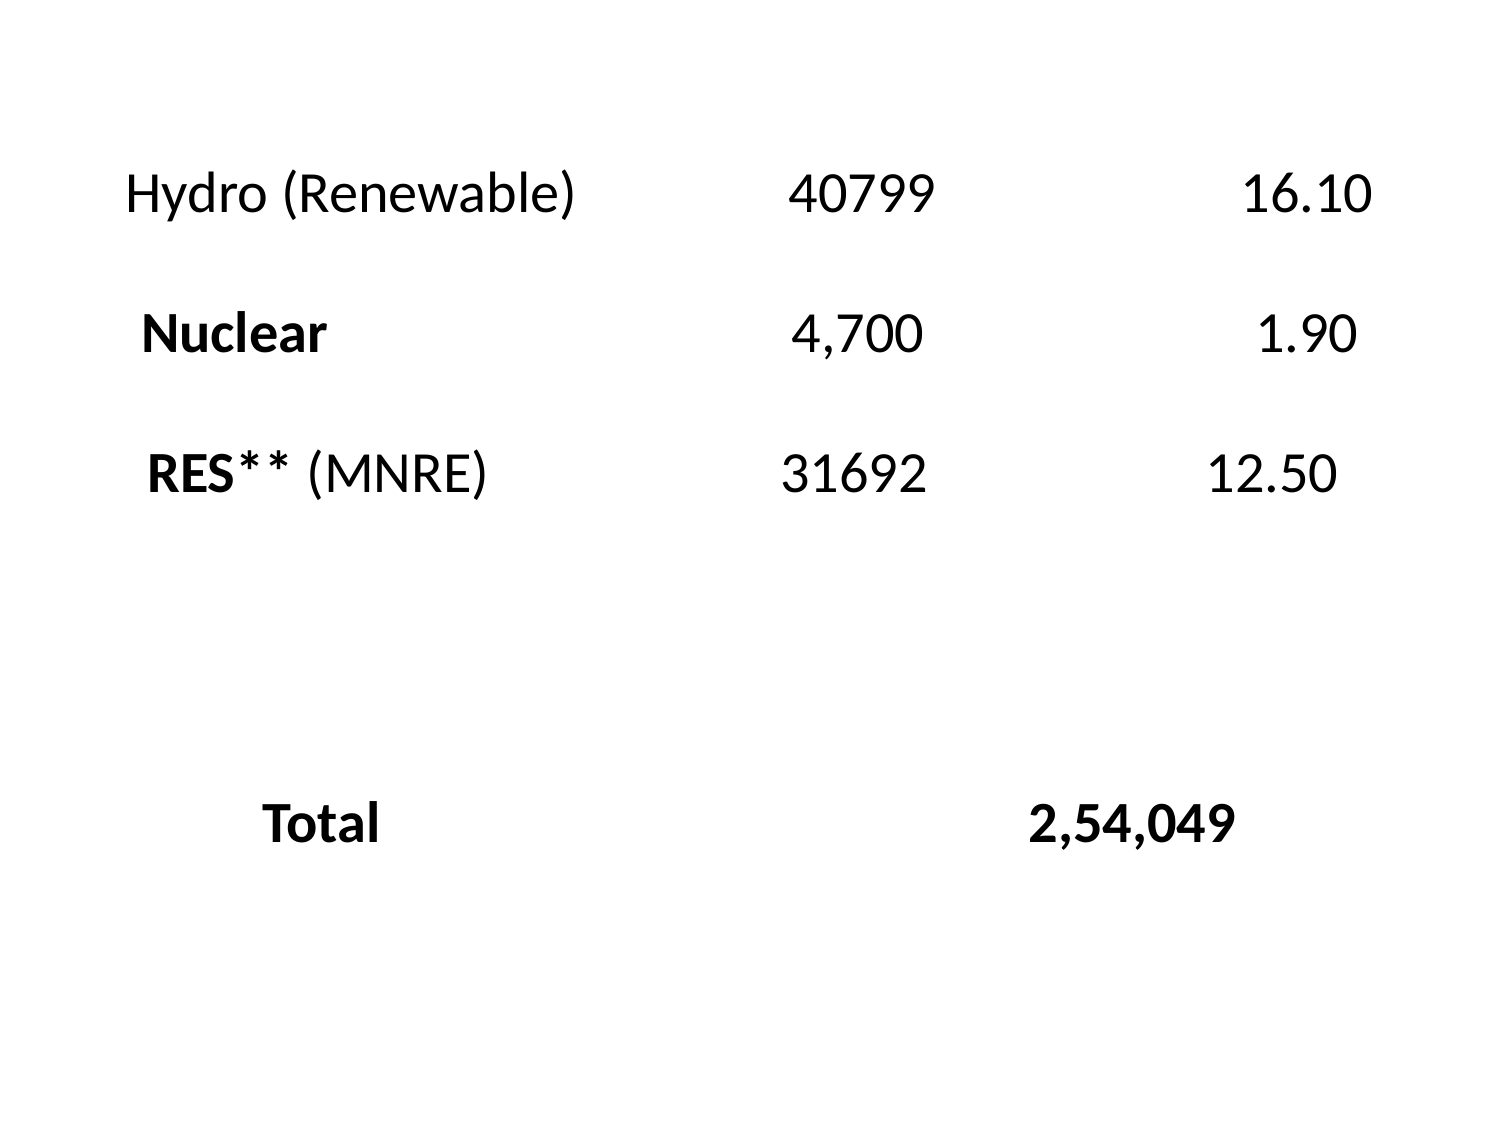

# Hydro (Renewable)                40799                       16.10 Nuclear                                   4,700                         1.90 RES** (MNRE)                      31692                     12.50 Total                                                 2,54,049